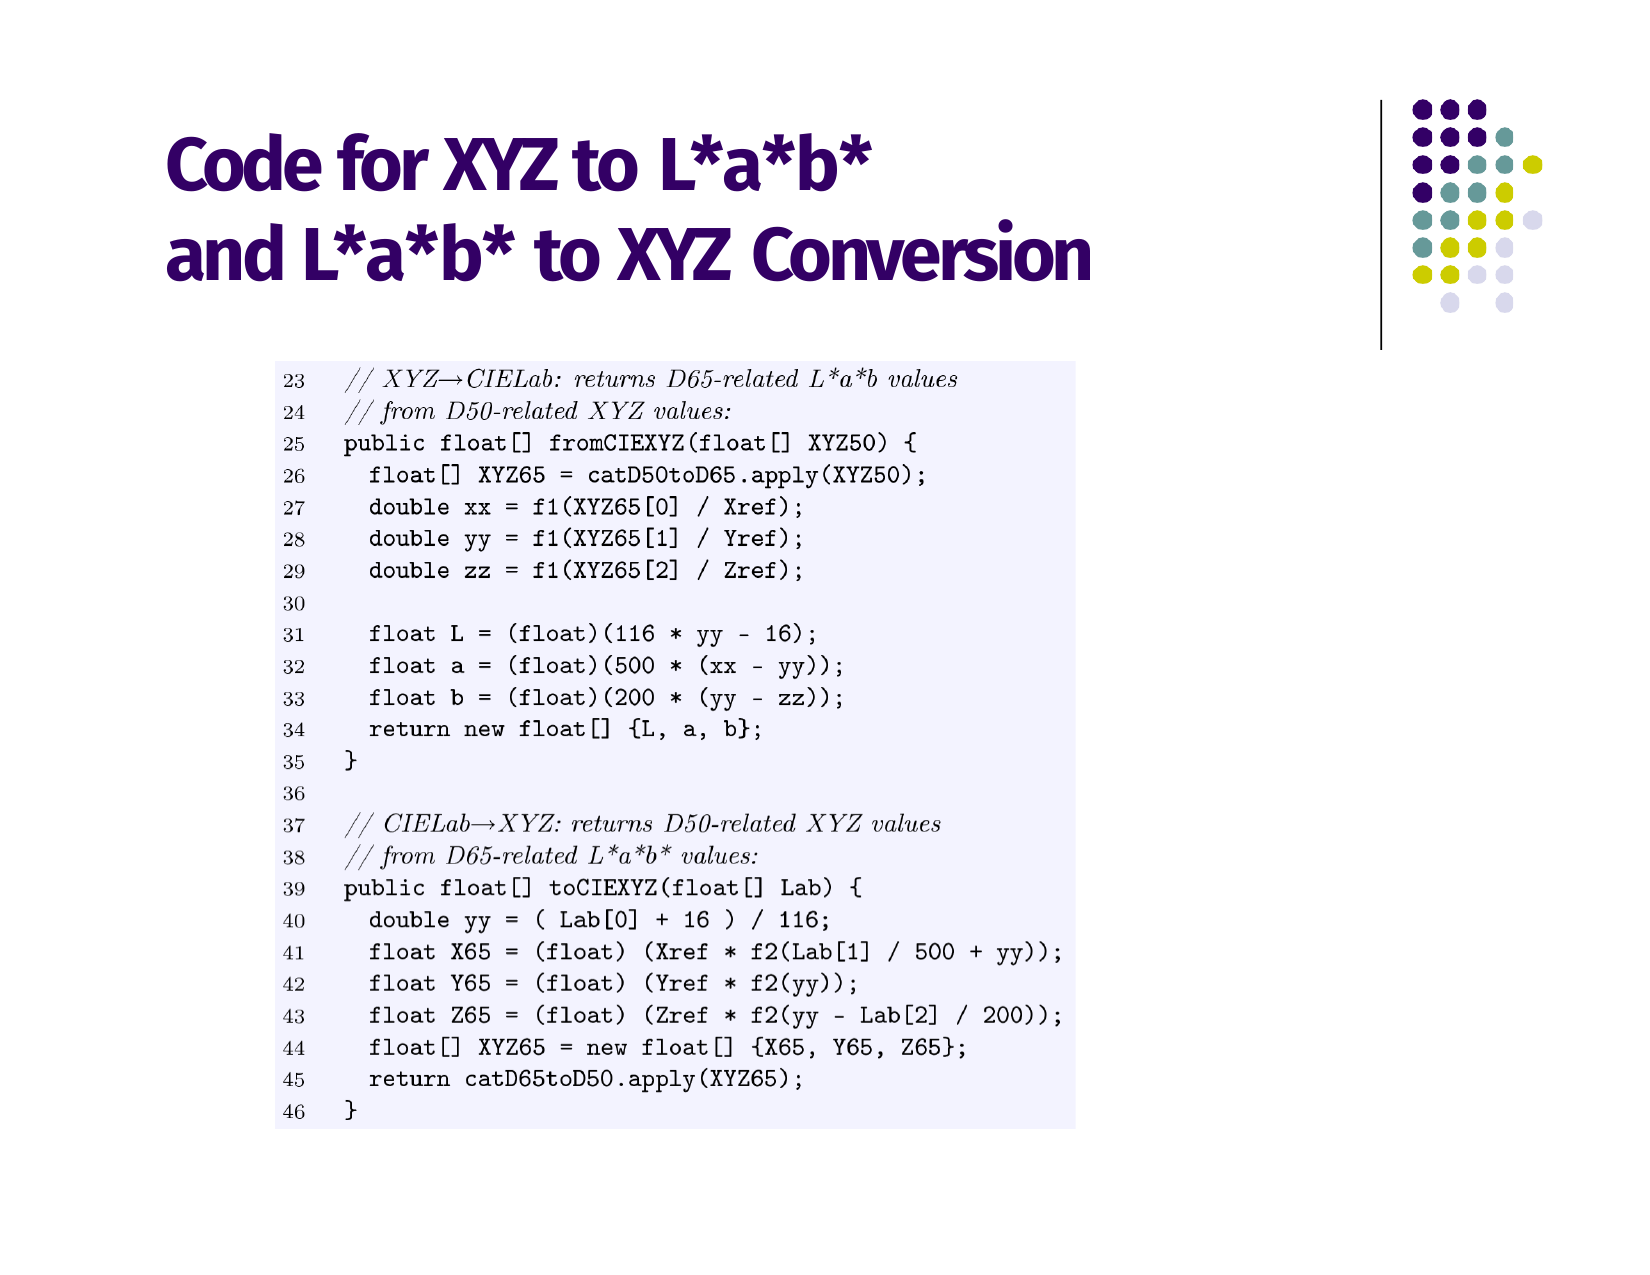

# Code for XYZ to L*a*b*
and L*a*b* to XYZ Conversion